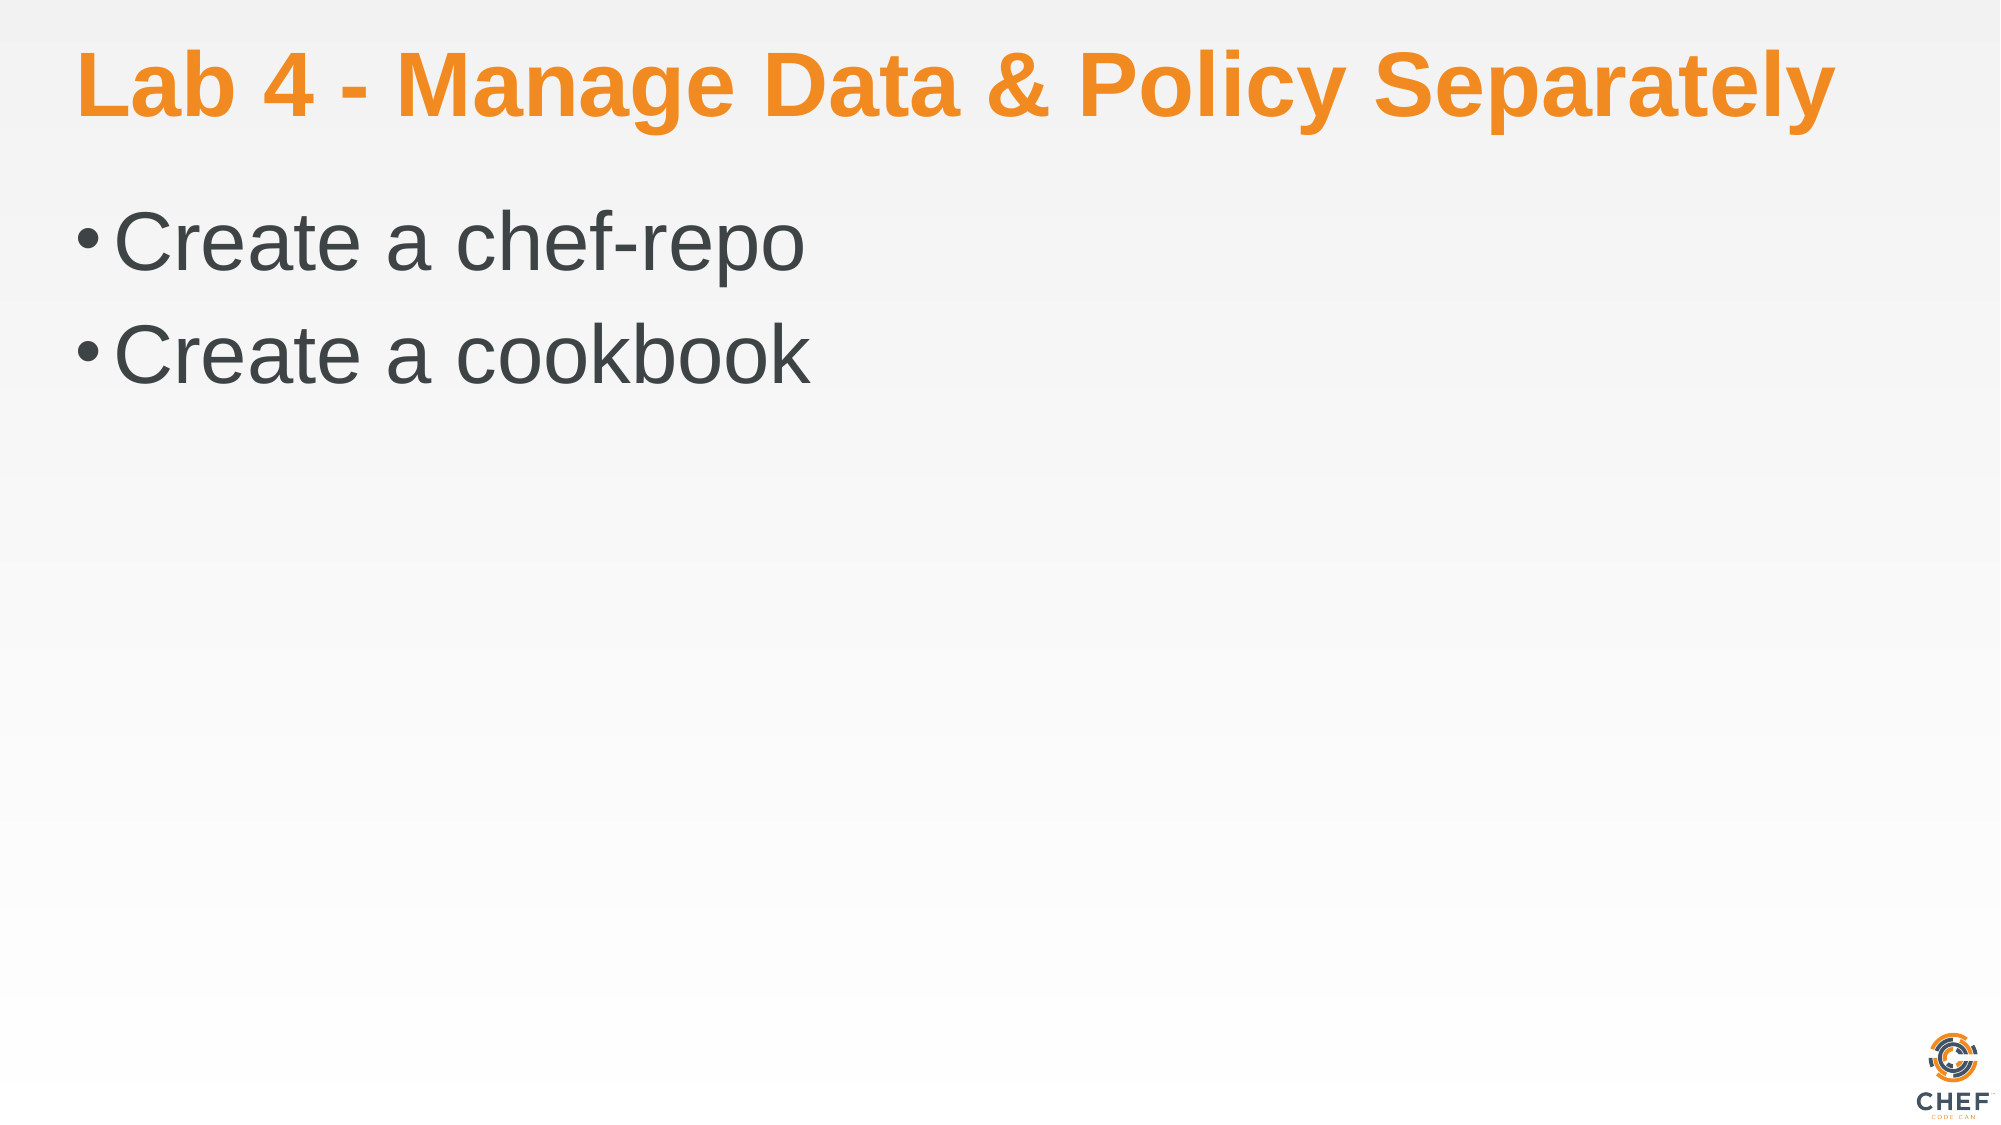

# Lab 4 - Manage Data & Policy Separately
Create a chef-repo
Create a cookbook